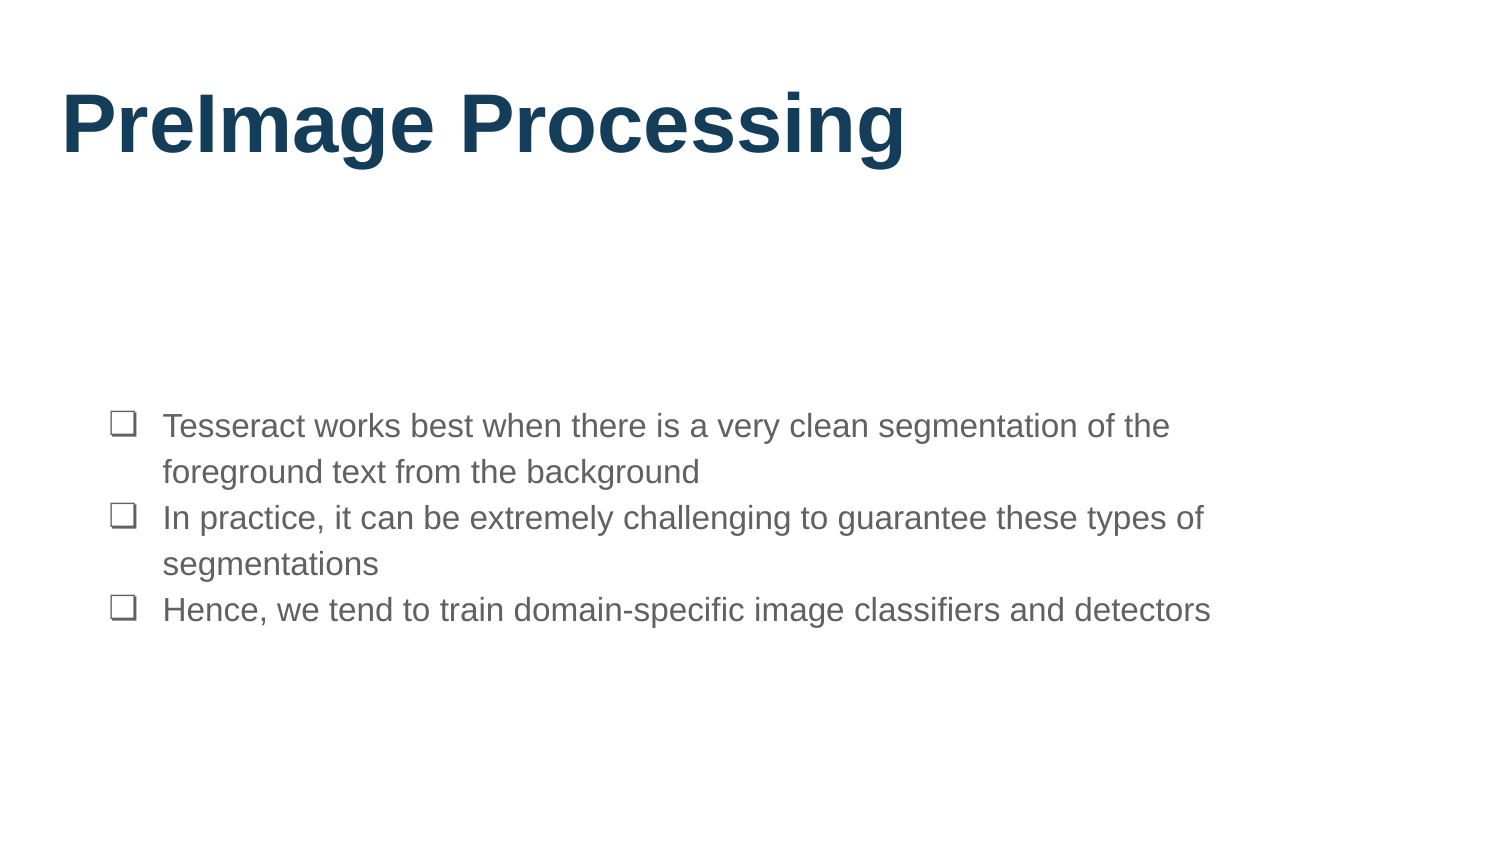

# PreImage Processing
Tesseract works best when there is a very clean segmentation of the foreground text from the background
In practice, it can be extremely challenging to guarantee these types of segmentations
Hence, we tend to train domain-specific image classifiers and detectors